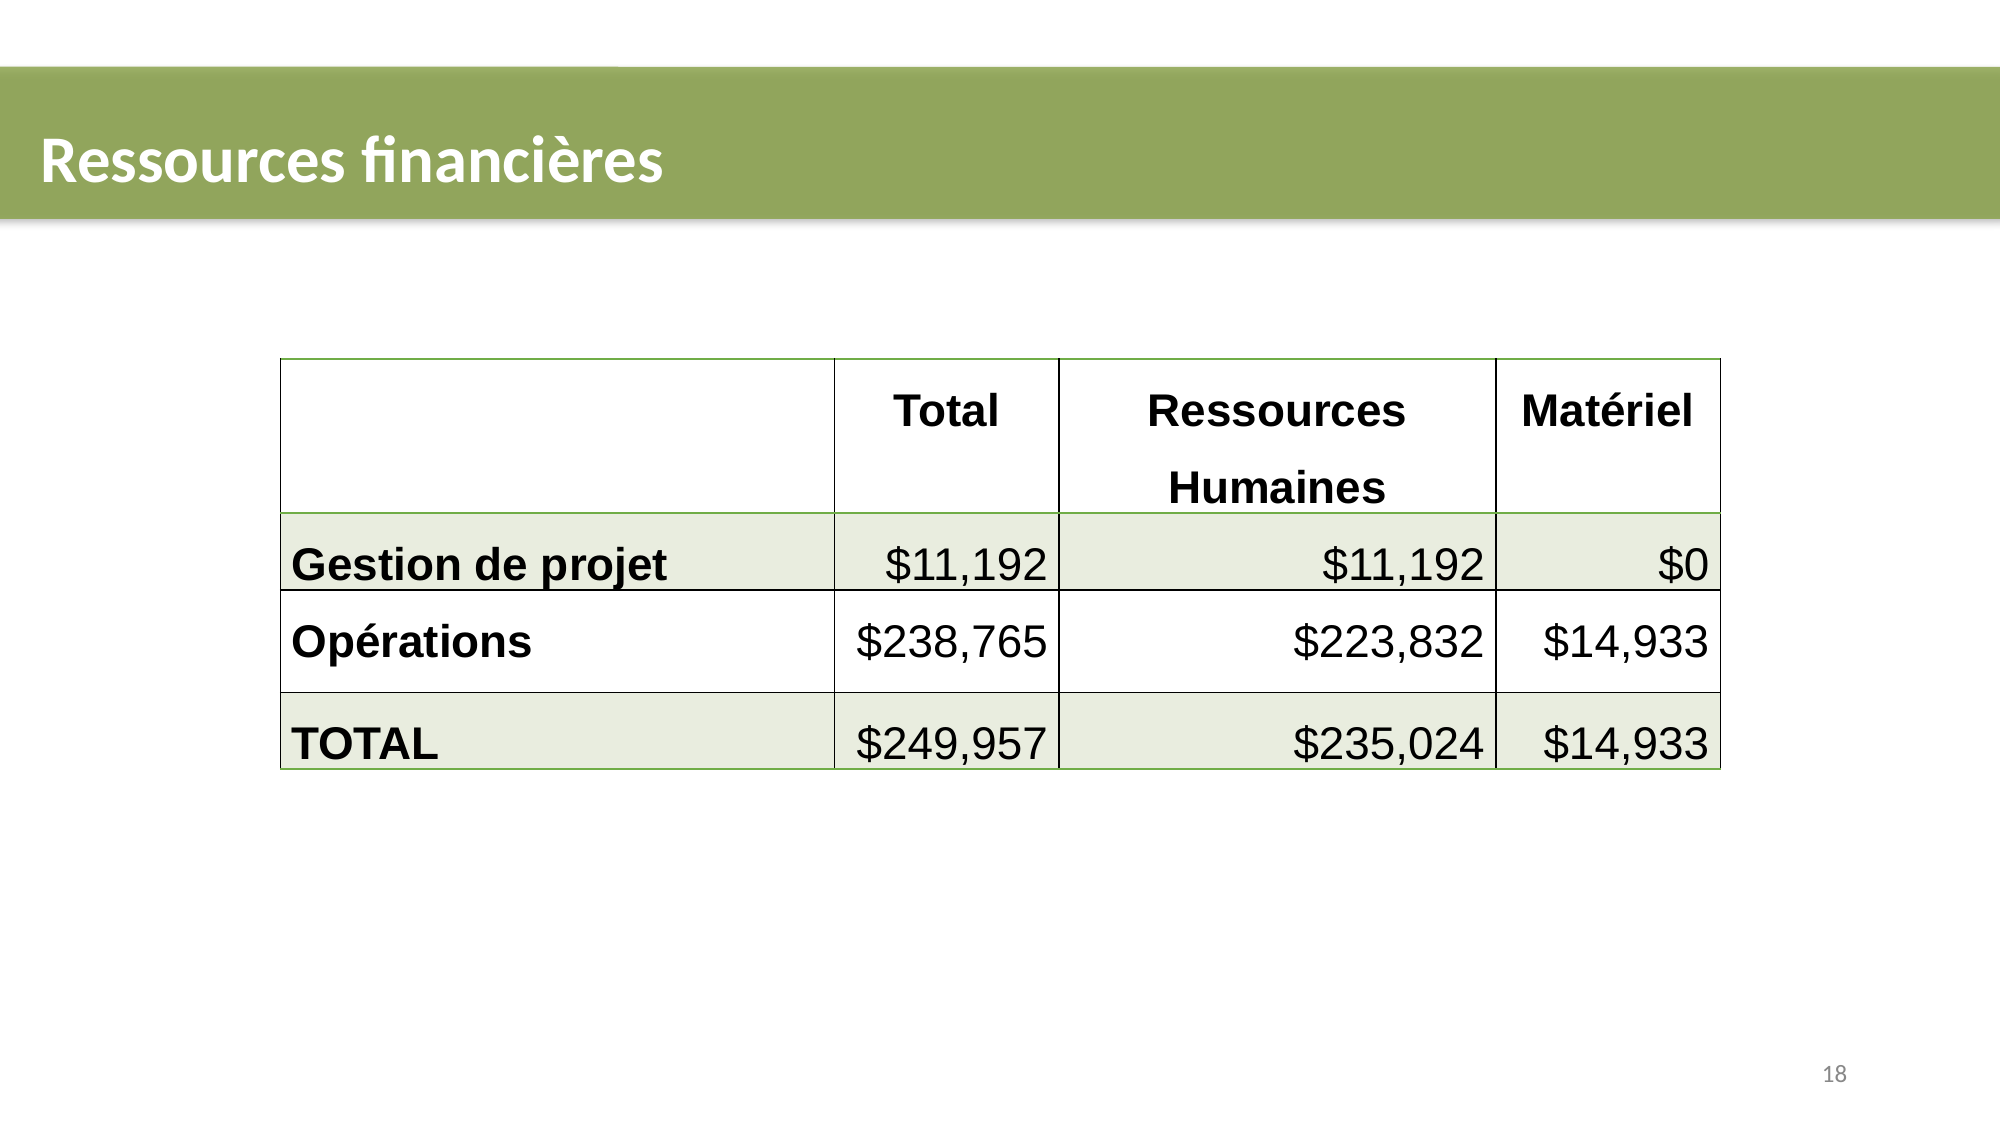

Ressources financières
|  | Total | Ressources Humaines | Matériel |
| --- | --- | --- | --- |
| Gestion de projet | $11,192 | $11,192 | $0 |
| Opérations | $238,765 | $223,832 | $14,933 |
| TOTAL | $249,957 | $235,024 | $14,933 |
18